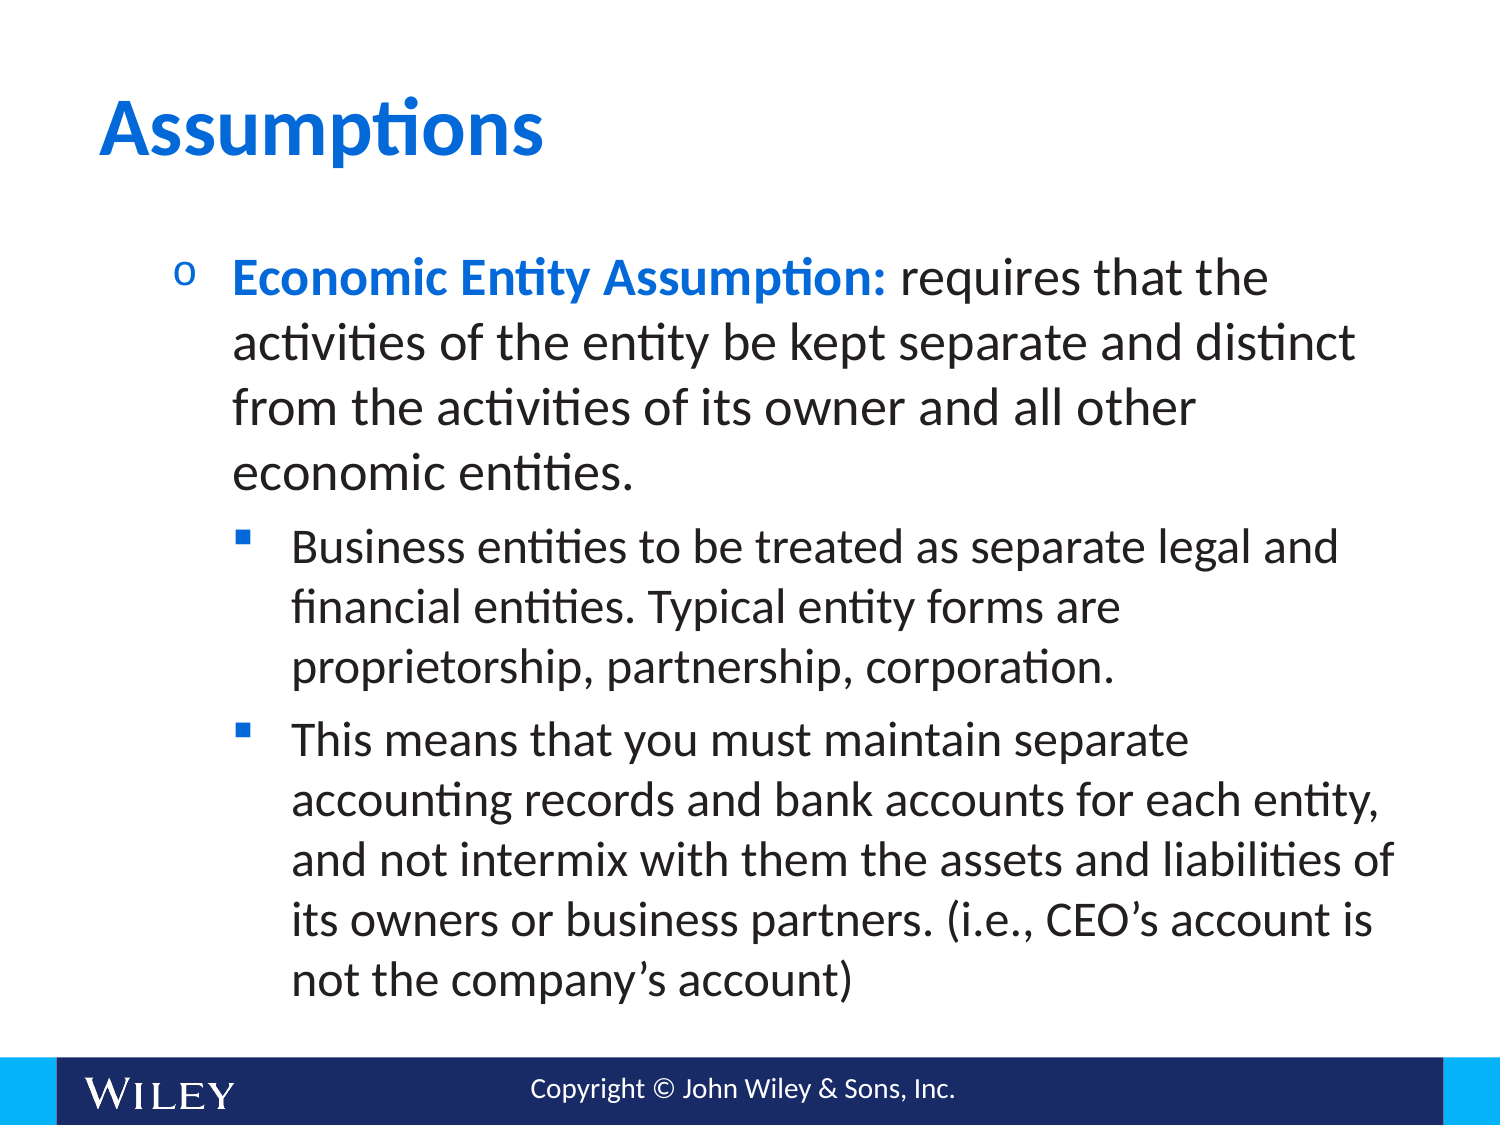

# Assumptions
Economic Entity Assumption: requires that the activities of the entity be kept separate and distinct from the activities of its owner and all other economic entities.
Business entities to be treated as separate legal and financial entities. Typical entity forms are proprietorship, partnership, corporation.
This means that you must maintain separate accounting records and bank accounts for each entity, and not intermix with them the assets and liabilities of its owners or business partners. (i.e., CEO’s account is not the company’s account)